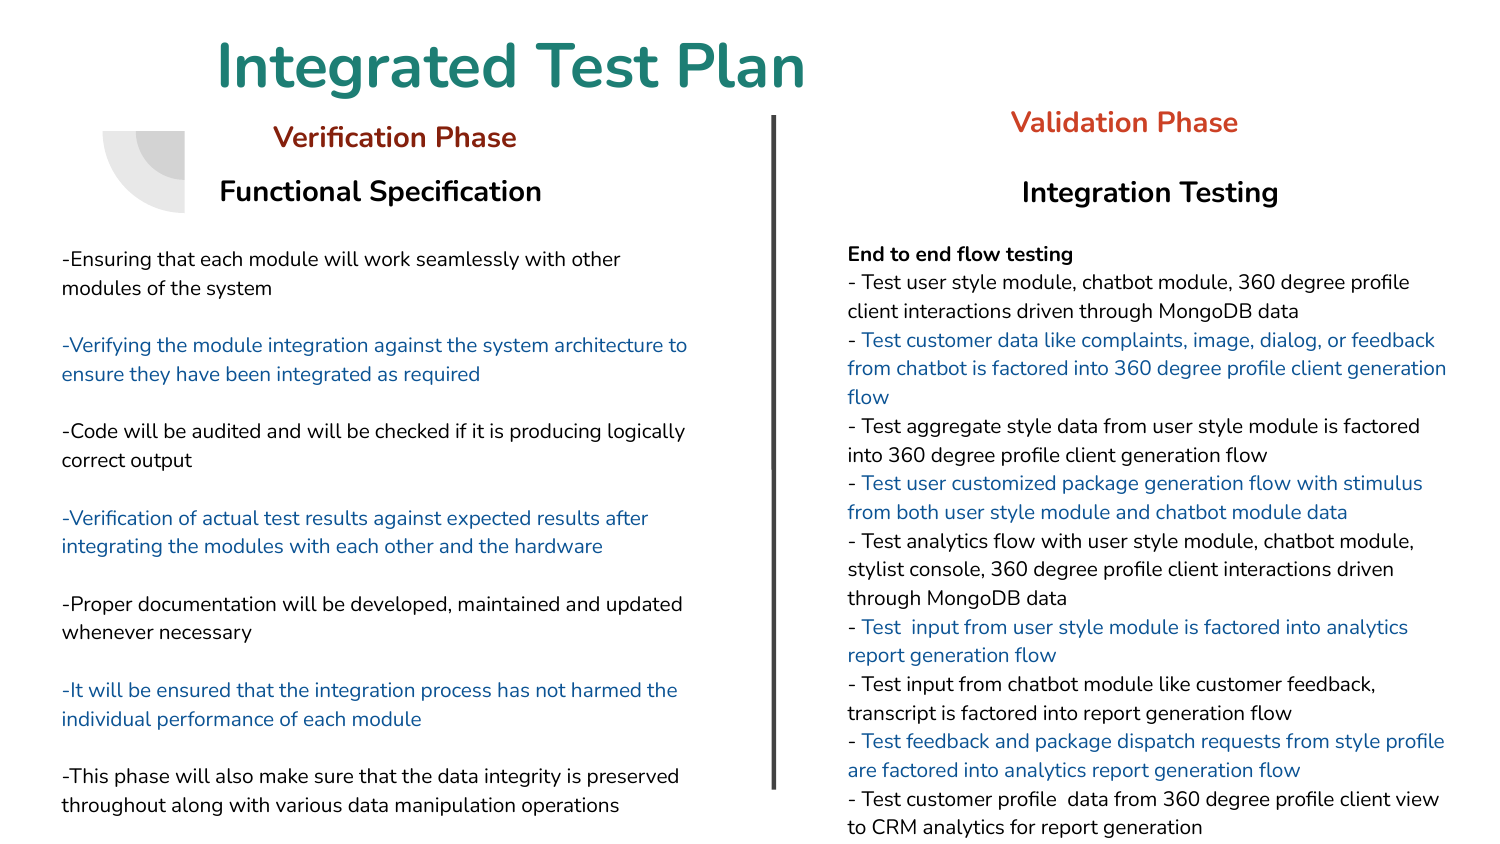

# Integrated Test Plan
Validation Phase
Verification Phase
Functional Specification

-Ensuring that each module will work seamlessly with other modules of the system

-Verifying the module integration against the system architecture to ensure they have been integrated as required

-Code will be audited and will be checked if it is producing logically correct output

-Verification of actual test results against expected results after integrating the modules with each other and the hardware

-Proper documentation will be developed, maintained and updated whenever necessary

-It will be ensured that the integration process has not harmed the individual performance of each module

-This phase will also make sure that the data integrity is preserved throughout along with various data manipulation operations

Integration Testing

End to end flow testing
- Test user style module, chatbot module, 360 degree profile client interactions driven through MongoDB data
- Test customer data like complaints, image, dialog, or feedback  from chatbot is factored into 360 degree profile client generation flow
- Test aggregate style data from user style module is factored into 360 degree profile client generation flow
- Test user customized package generation flow with stimulus from both user style module and chatbot module data
- Test analytics flow with user style module, chatbot module, stylist console, 360 degree profile client interactions driven through MongoDB data
- Test  input from user style module is factored into analytics report generation flow
- Test input from chatbot module like customer feedback, transcript is factored into report generation flow
- Test feedback and package dispatch requests from style profile are factored into analytics report generation flow
- Test customer profile  data from 360 degree profile client view to CRM analytics for report generation